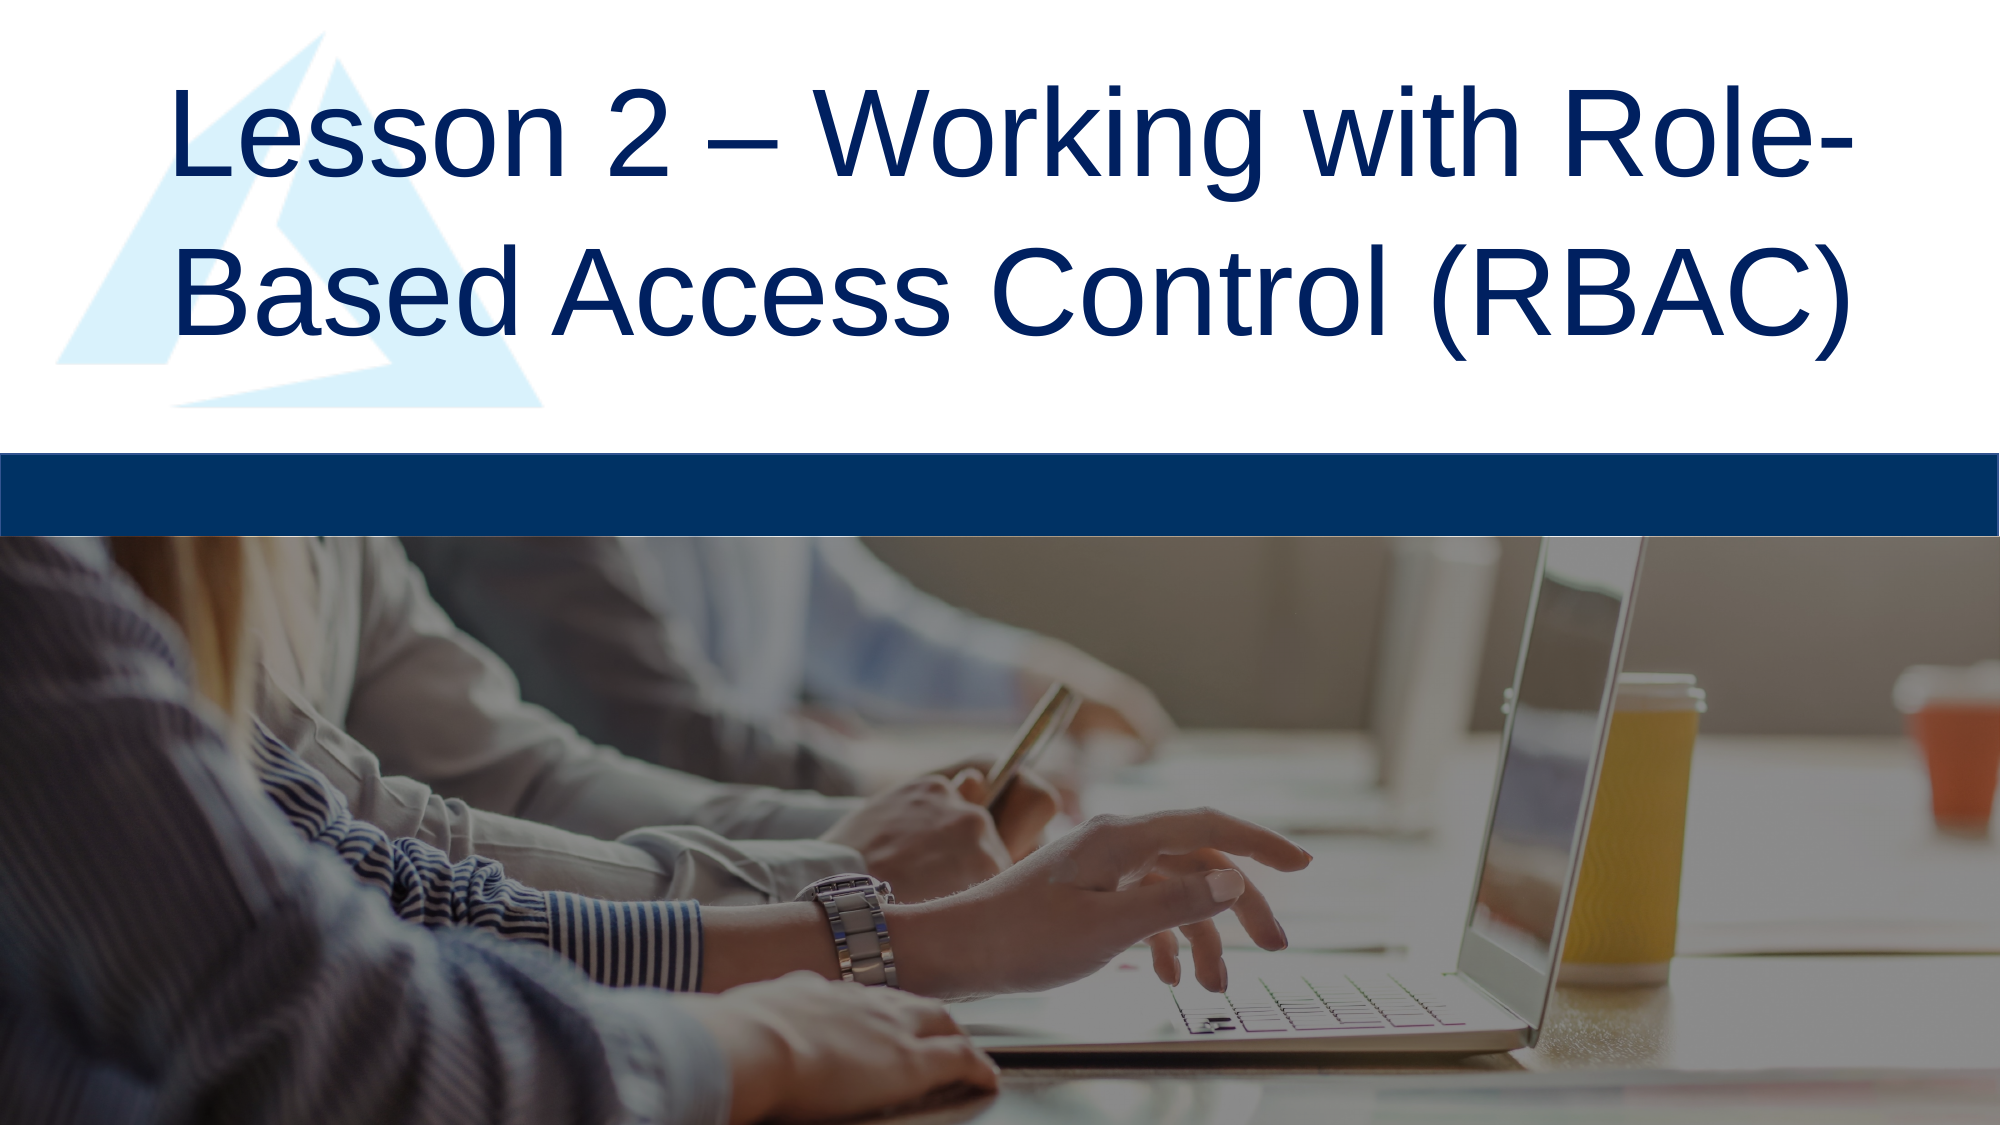

# Lesson 2 – Working with Role-Based Access Control (RBAC)